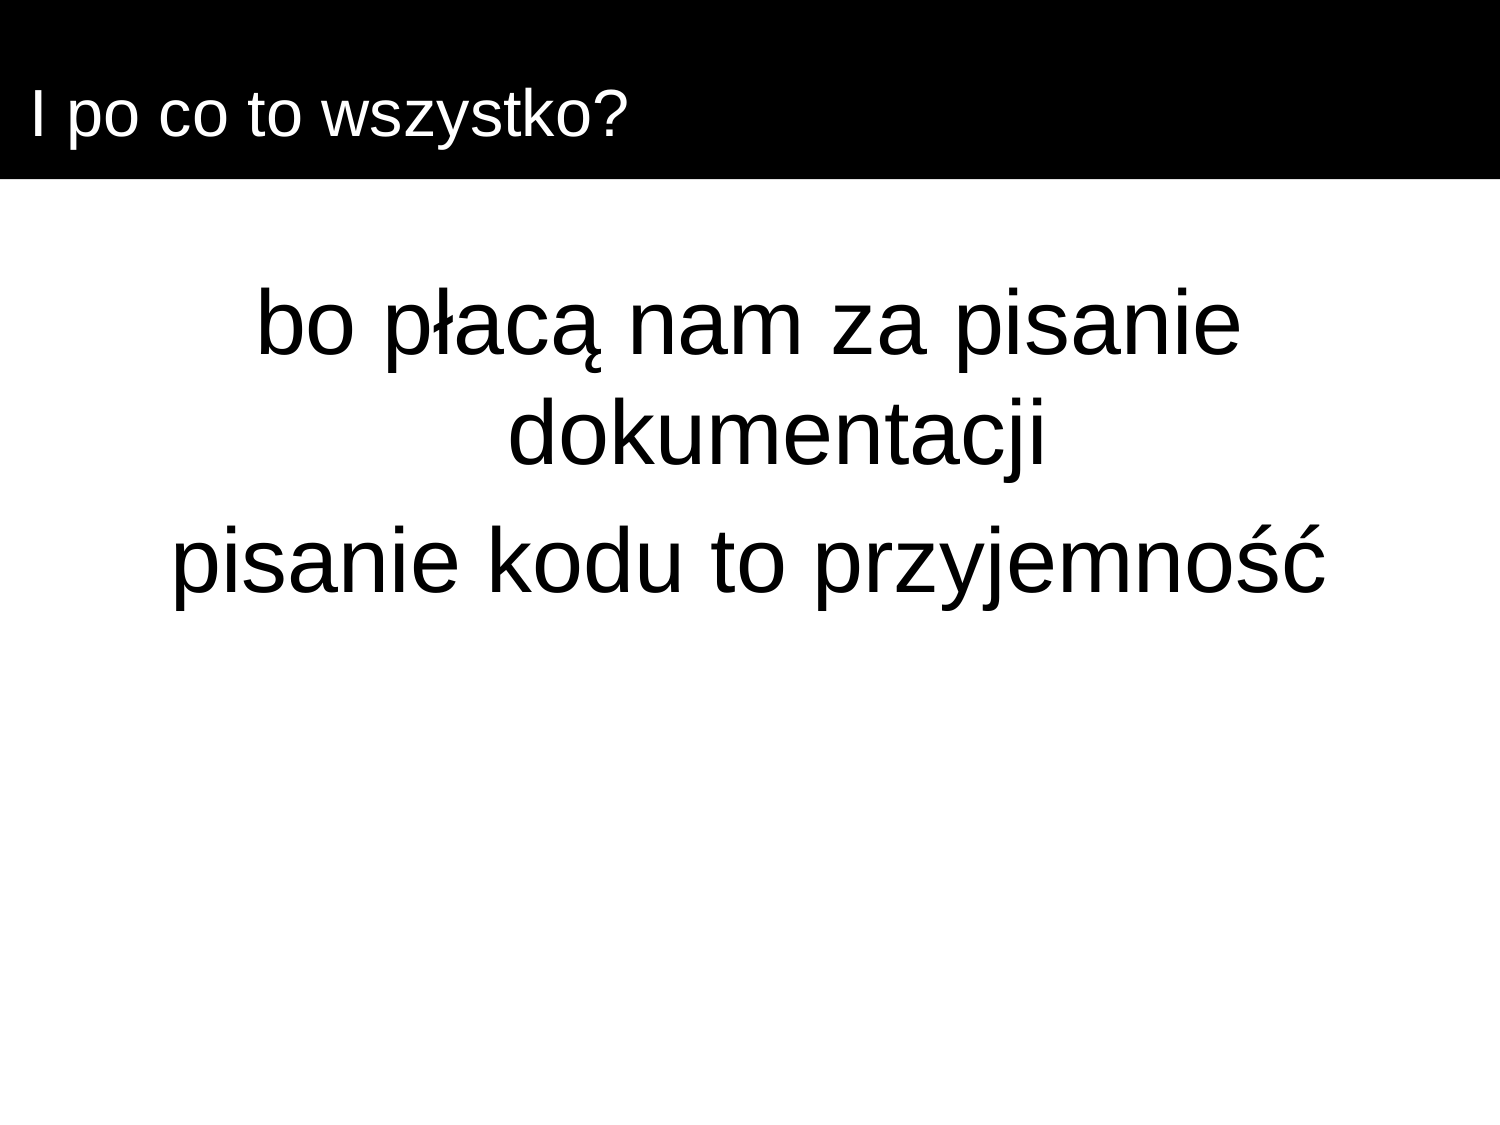

# I po co to wszystko?
bo płacą nam za pisanie dokumentacji
pisanie kodu to przyjemność